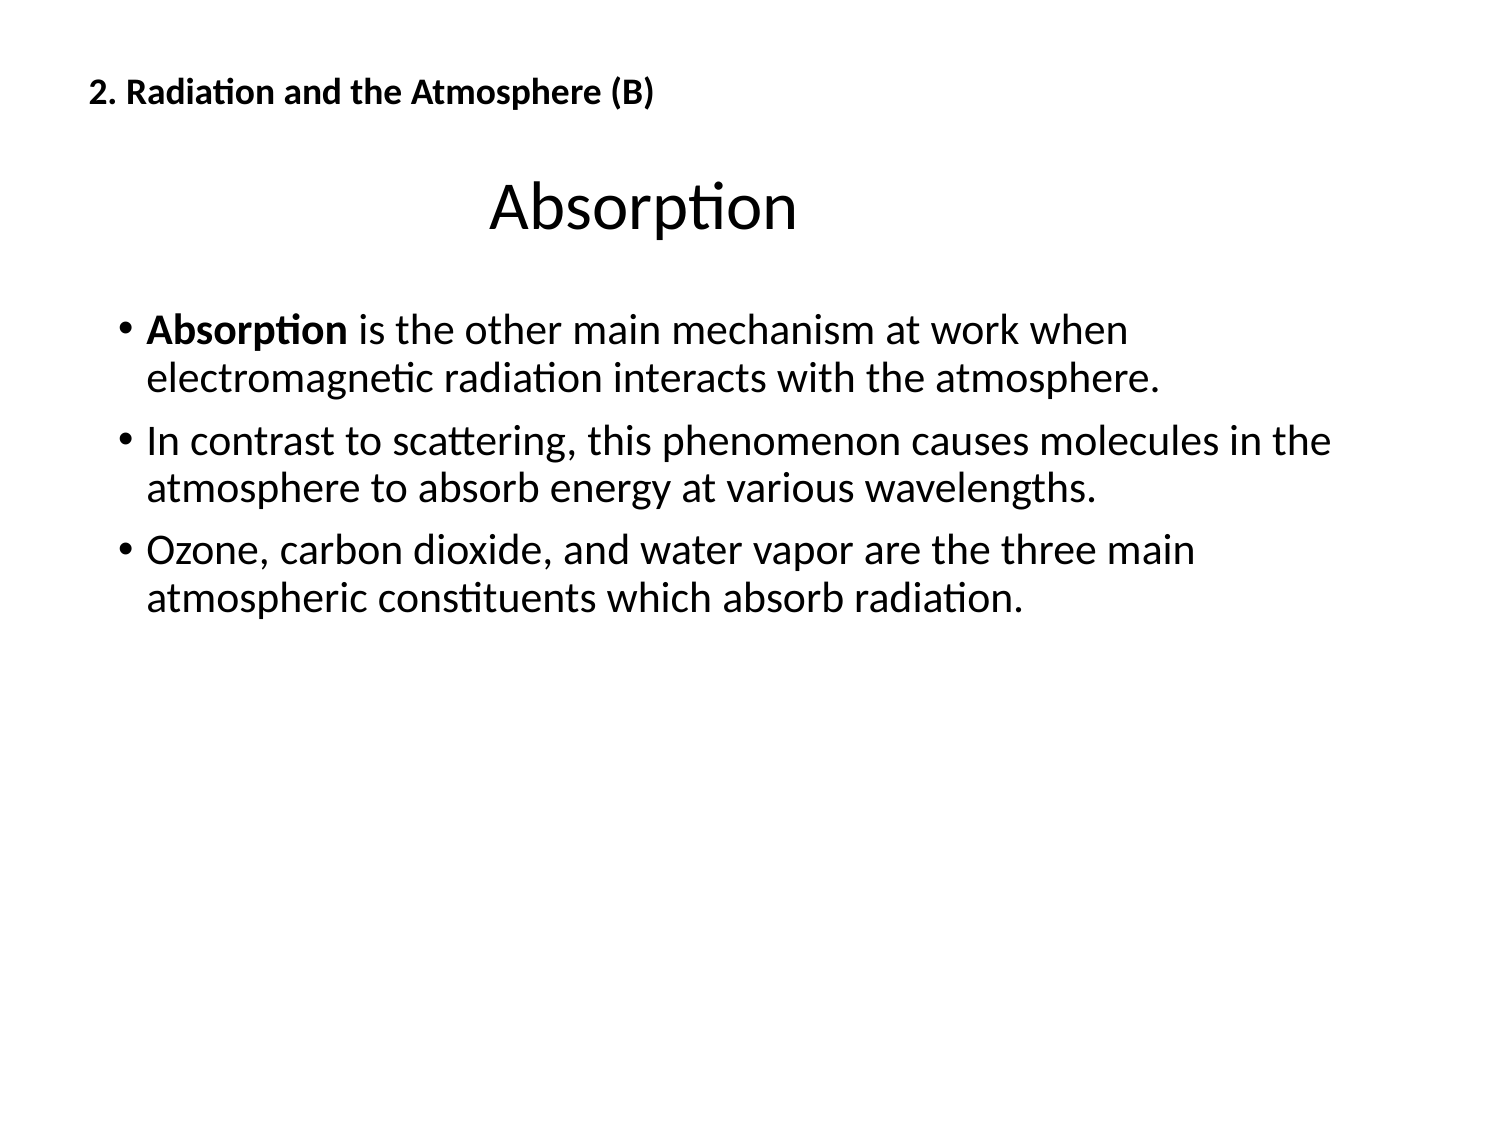

2. Radiation and the Atmosphere (B)
# Absorption
Absorption is the other main mechanism at work when electromagnetic radiation interacts with the atmosphere.
In contrast to scattering, this phenomenon causes molecules in the atmosphere to absorb energy at various wavelengths.
Ozone, carbon dioxide, and water vapor are the three main atmospheric constituents which absorb radiation.